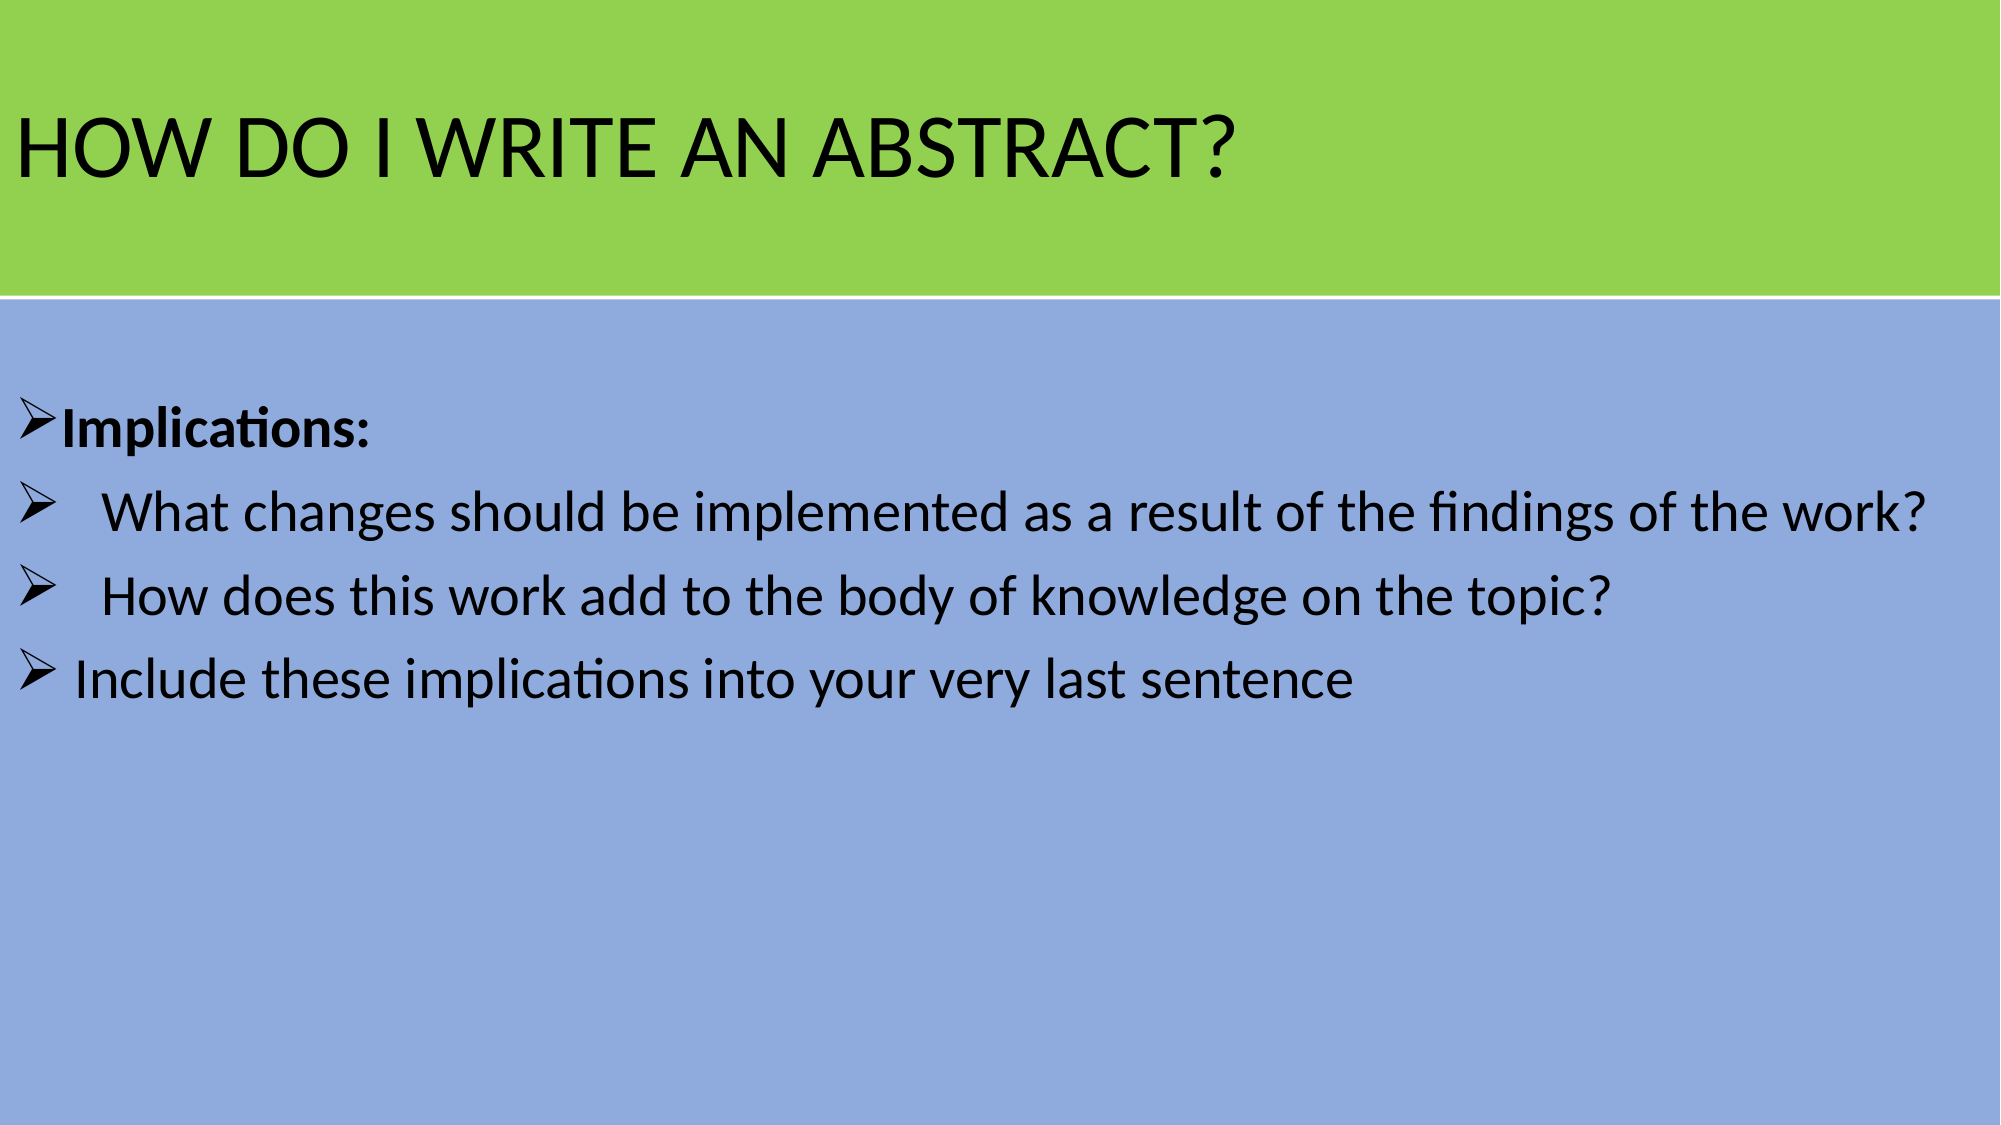

# HOW DO I WRITE AN ABSTRACT?

Implications:
   What changes should be implemented as a result of the findings of the work?
   How does this work add to the body of knowledge on the topic?
 Include these implications into your very last sentence